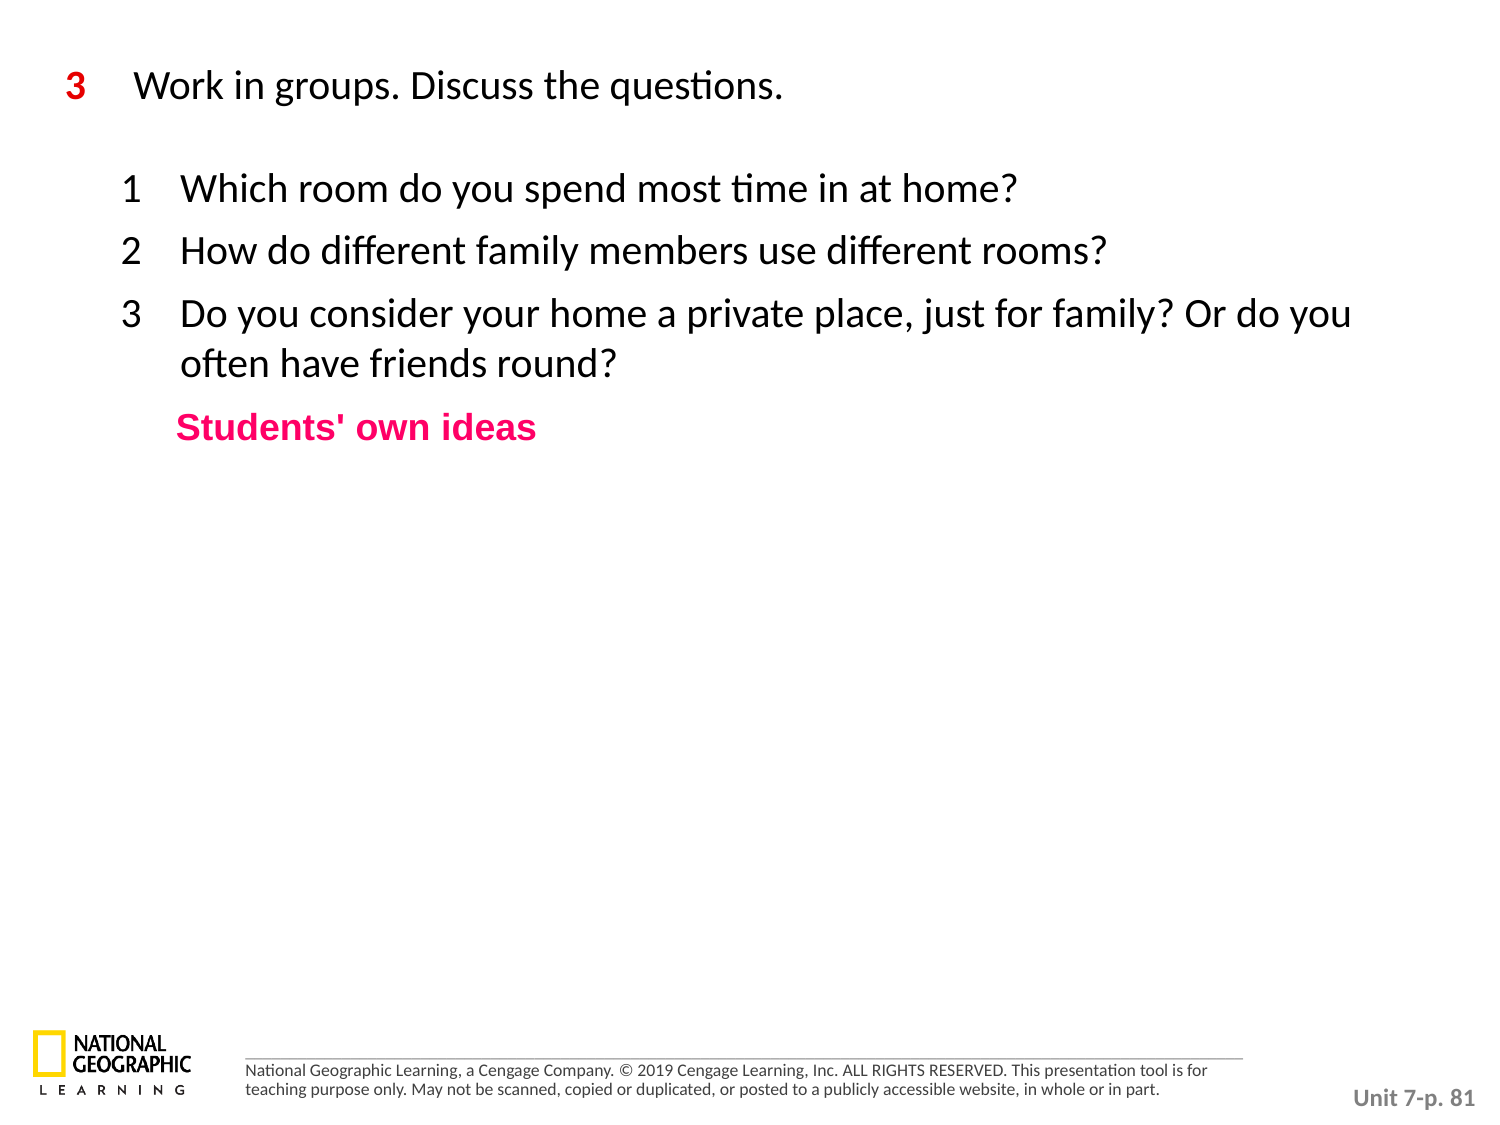

3 	 Work in groups. Discuss the questions.
1 	Which room do you spend most time in at home?
2 	How do different family members use different rooms?
3 	Do you consider your home a private place, just for family? Or do you often have friends round?
Students' own ideas
Unit 7-p. 81